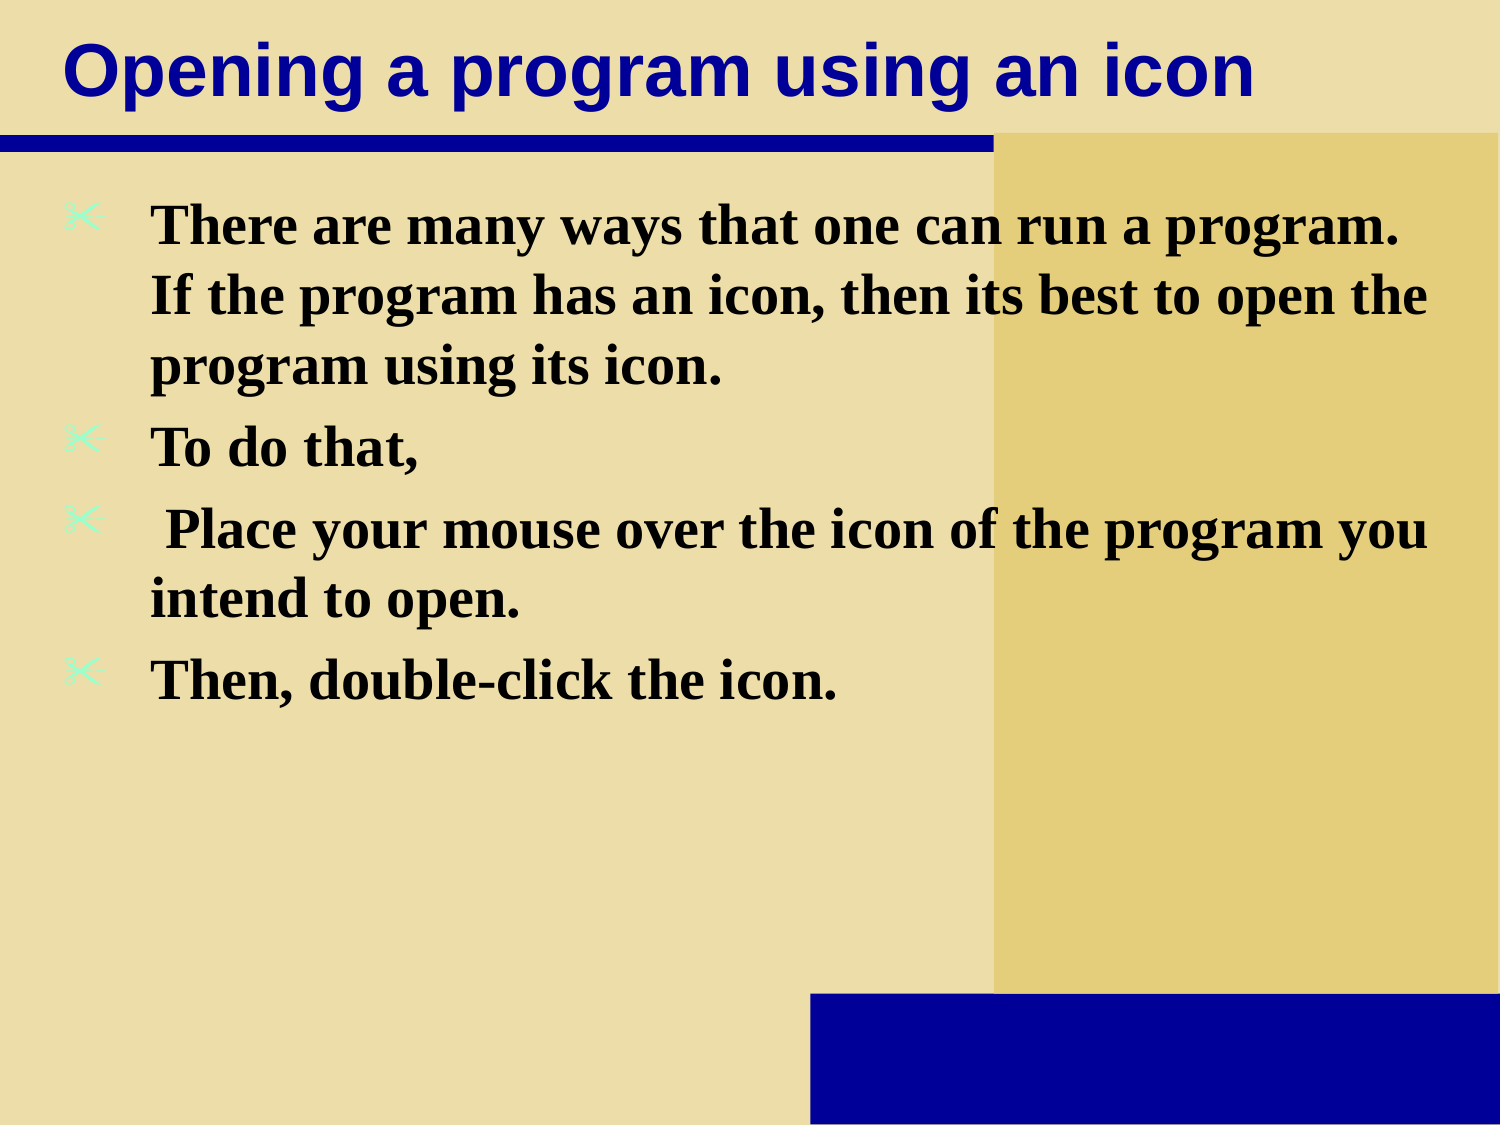

# Opening a program using an icon
There are many ways that one can run a program. If the program has an icon, then its best to open the program using its icon.
To do that,
 Place your mouse over the icon of the program you intend to open.
Then, double-click the icon.